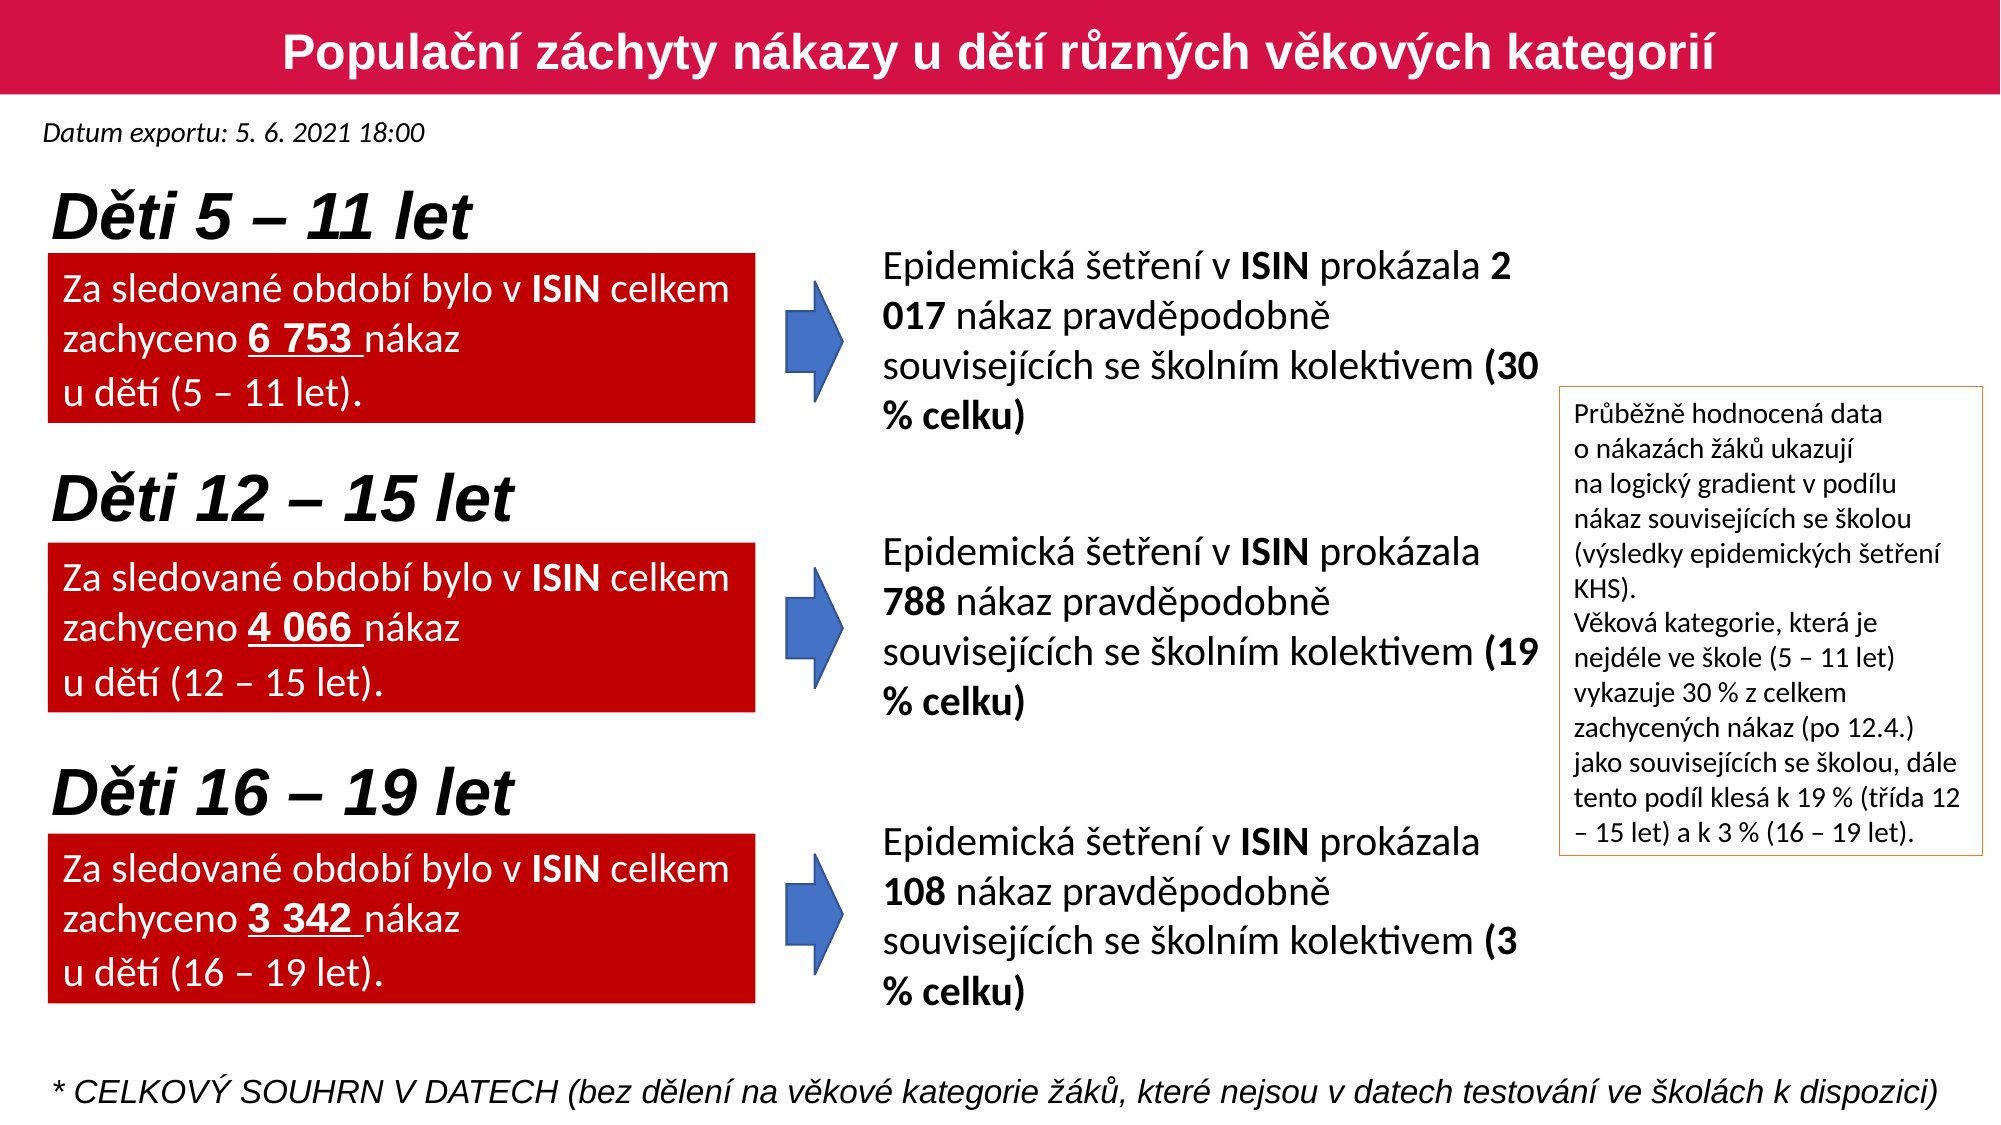

# Populační záchyty nákazy u dětí různých věkových kategorií
Datum exportu: 5. 6. 2021 18:00
Děti 5 – 11 let
Epidemická šetření v ISIN prokázala 2 017 nákaz pravděpodobně souvisejících se školním kolektivem (30 % celku)
Za sledované období bylo v ISIN celkem zachyceno 6 753 nákaz
u dětí (5 – 11 let).

Průběžně hodnocená data
o nákazách žáků ukazují
na logický gradient v podílu nákaz souvisejících se školou (výsledky epidemických šetření KHS).
Věková kategorie, která je nejdéle ve škole (5 – 11 let) vykazuje 30 % z celkem zachycených nákaz (po 12.4.) jako souvisejících se školou, dále tento podíl klesá k 19 % (třída 12 – 15 let) a k 3 % (16 – 19 let).
Děti 12 – 15 let
Epidemická šetření v ISIN prokázala 788 nákaz pravděpodobně souvisejících se školním kolektivem (19 % celku)
Za sledované období bylo v ISIN celkem zachyceno 4 066 nákaz
u dětí (12 – 15 let).

Děti 16 – 19 let
Epidemická šetření v ISIN prokázala 108 nákaz pravděpodobně souvisejících se školním kolektivem (3 % celku)
Za sledované období bylo v ISIN celkem zachyceno 3 342 nákaz
u dětí (16 – 19 let).

* CELKOVÝ SOUHRN V DATECH (bez dělení na věkové kategorie žáků, které nejsou v datech testování ve školách k dispozici)